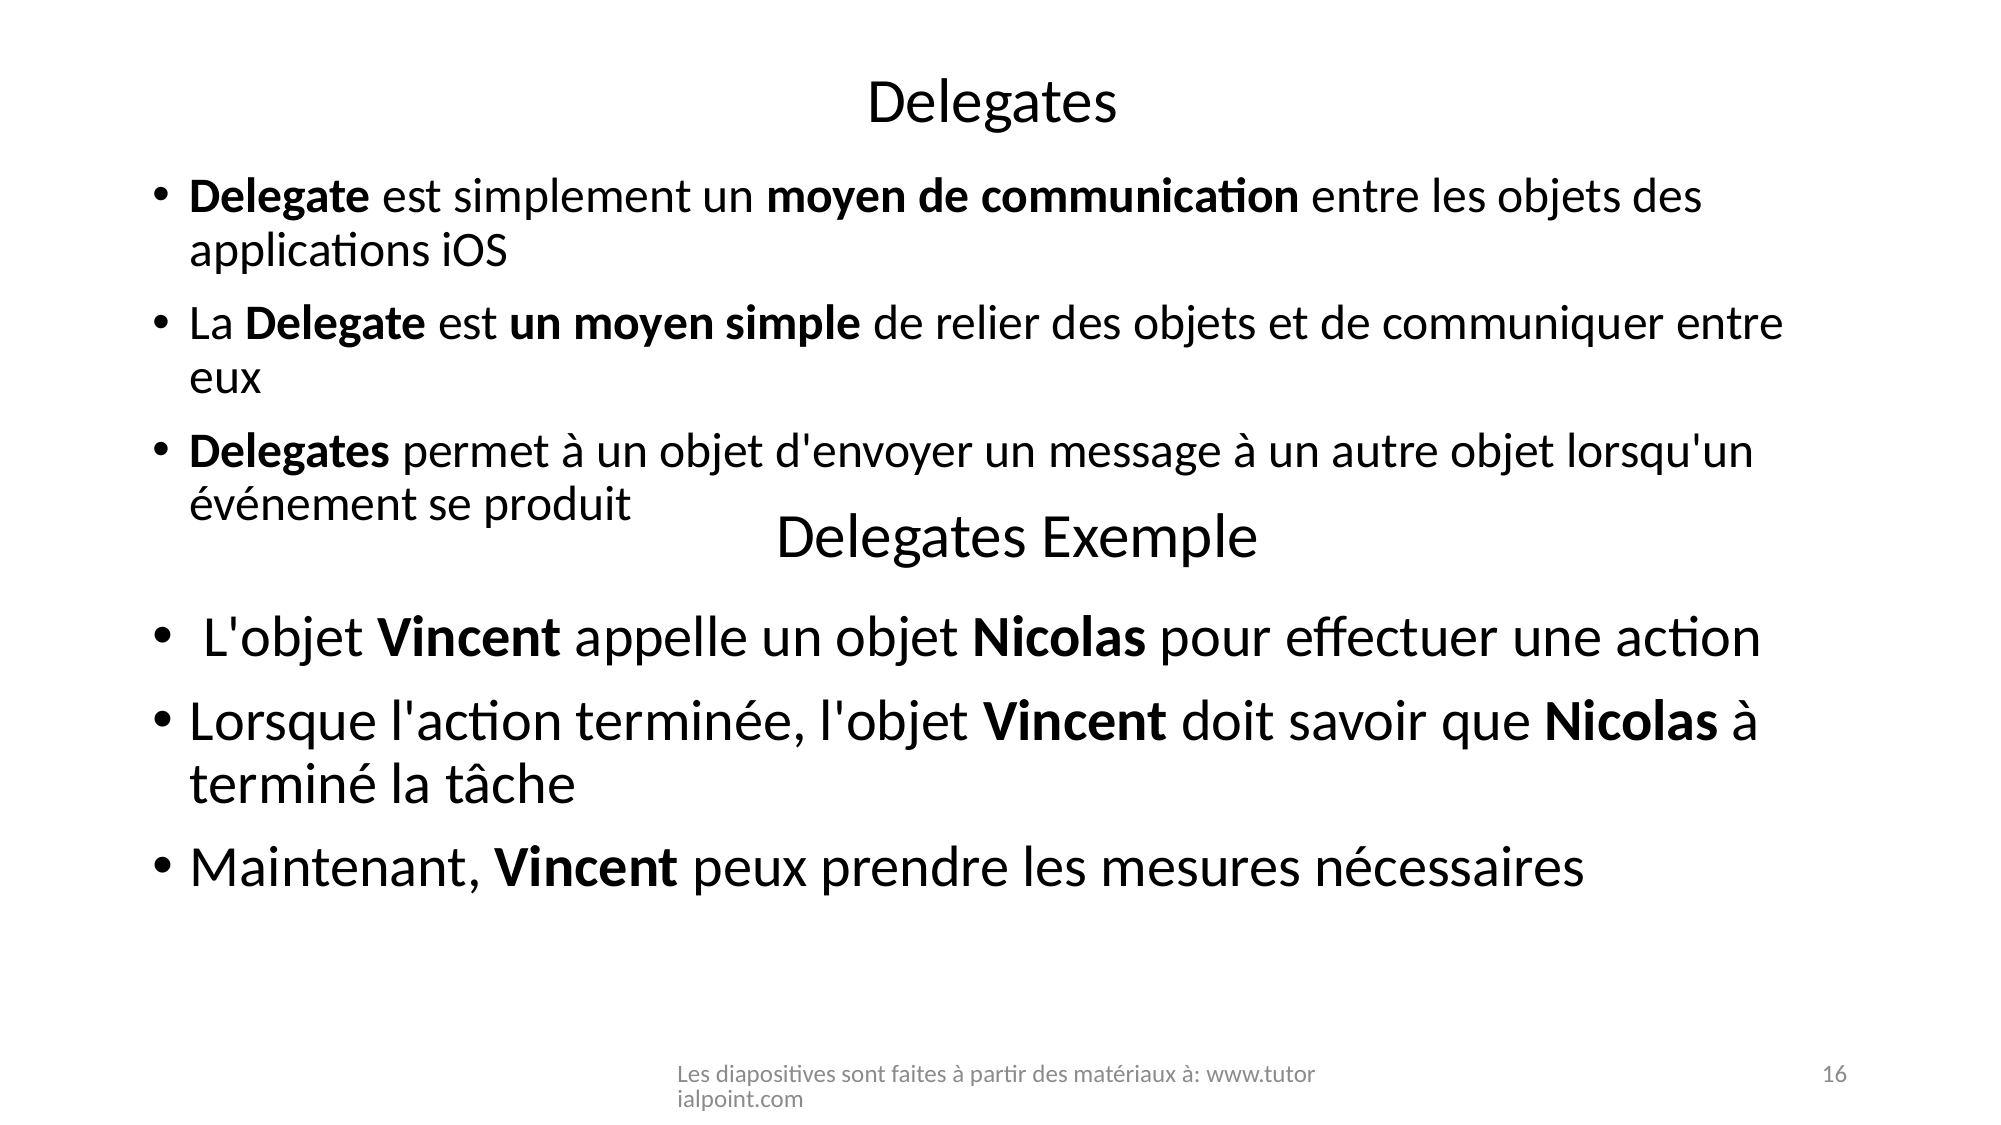

# Delegates
Delegate est simplement un moyen de communication entre les objets des applications iOS
La Delegate est un moyen simple de relier des objets et de communiquer entre eux
Delegates permet à un objet d'envoyer un message à un autre objet lorsqu'un événement se produit
Delegates Exemple
 L'objet Vincent appelle un objet Nicolas pour effectuer une action
Lorsque l'action terminée, l'objet Vincent doit savoir que Nicolas à terminé la tâche
Maintenant, Vincent peux prendre les mesures nécessaires
Les diapositives sont faites à partir des matériaux à: www.tutorialpoint.com
16